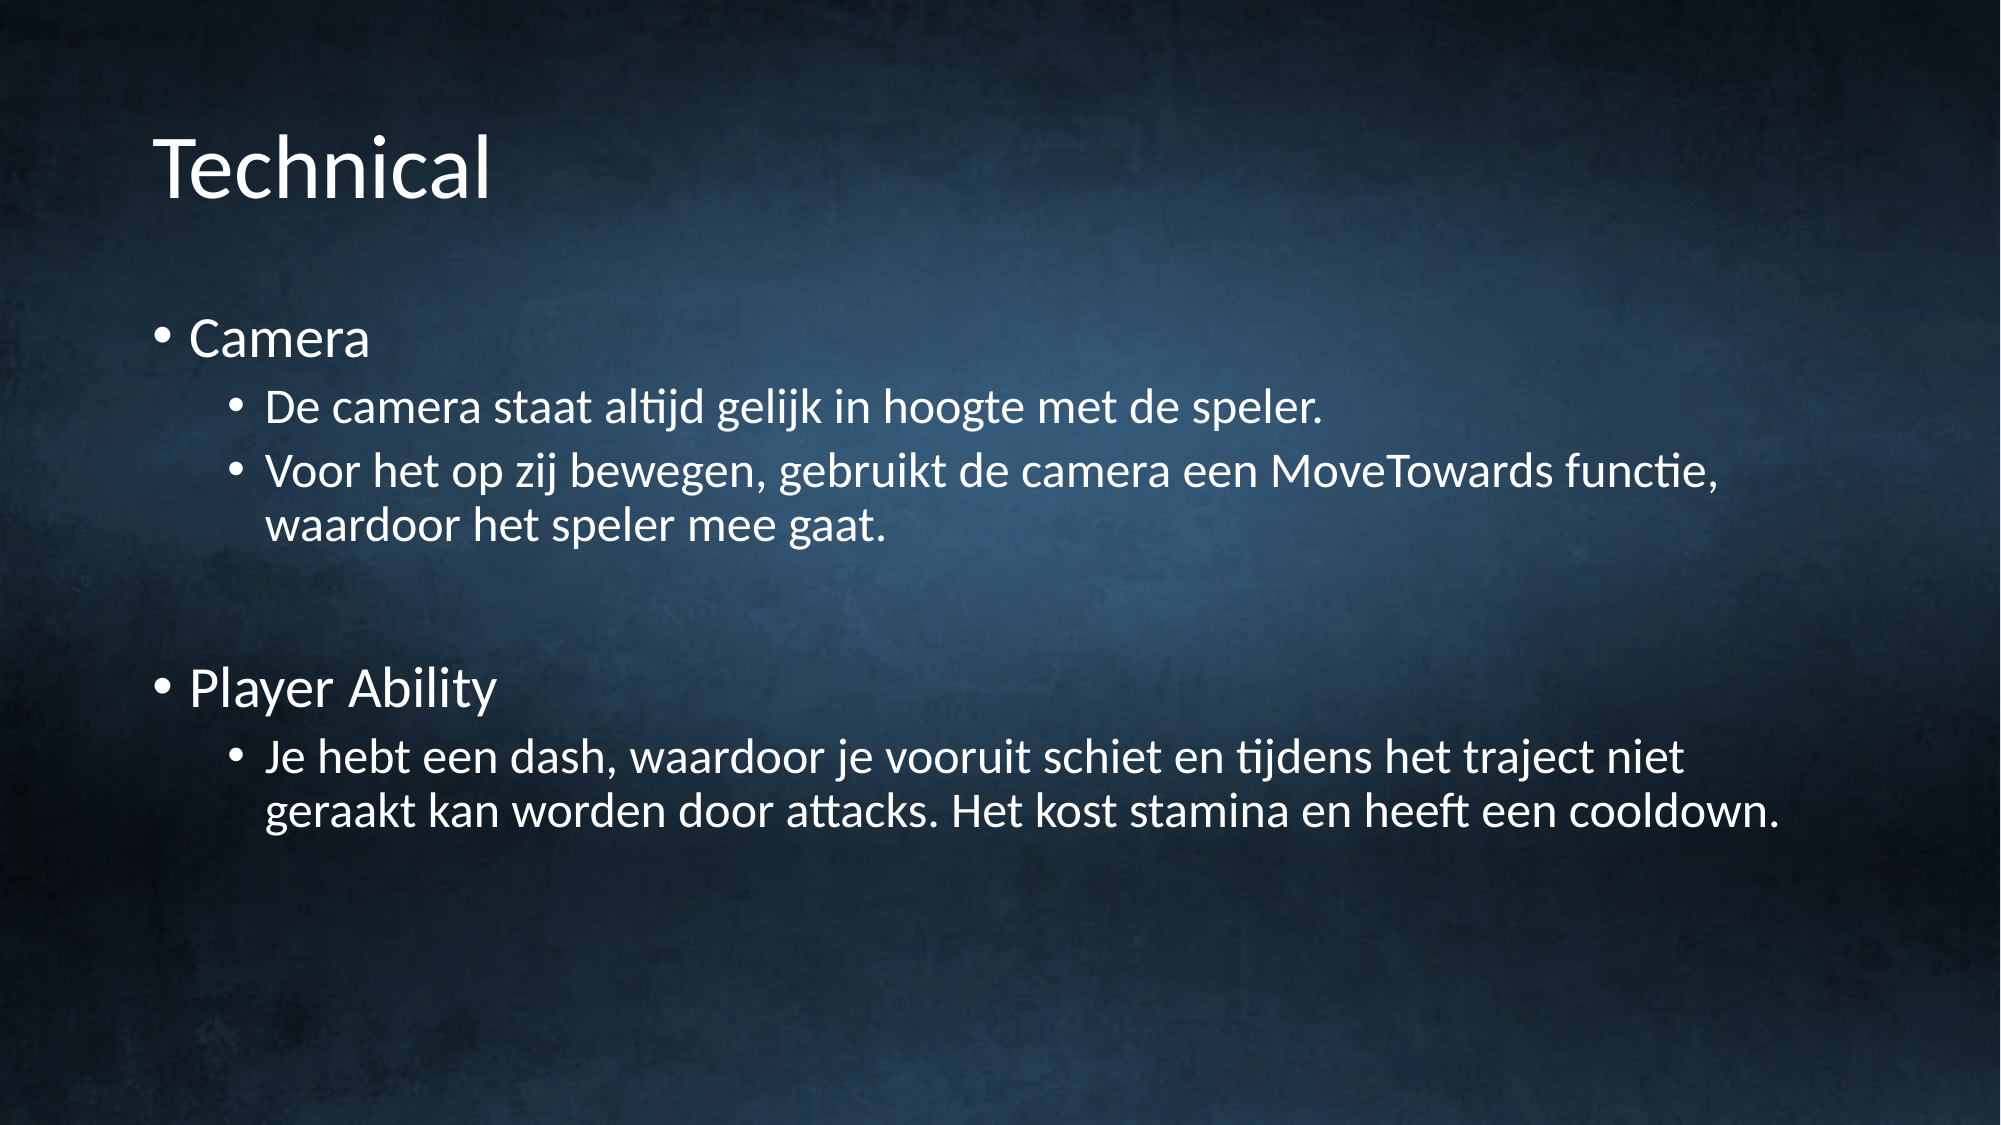

# Technical
Camera
De camera staat altijd gelijk in hoogte met de speler.
Voor het op zij bewegen, gebruikt de camera een MoveTowards functie, waardoor het speler mee gaat.

Player Ability
Je hebt een dash, waardoor je vooruit schiet en tijdens het traject niet geraakt kan worden door attacks. Het kost stamina en heeft een cooldown.